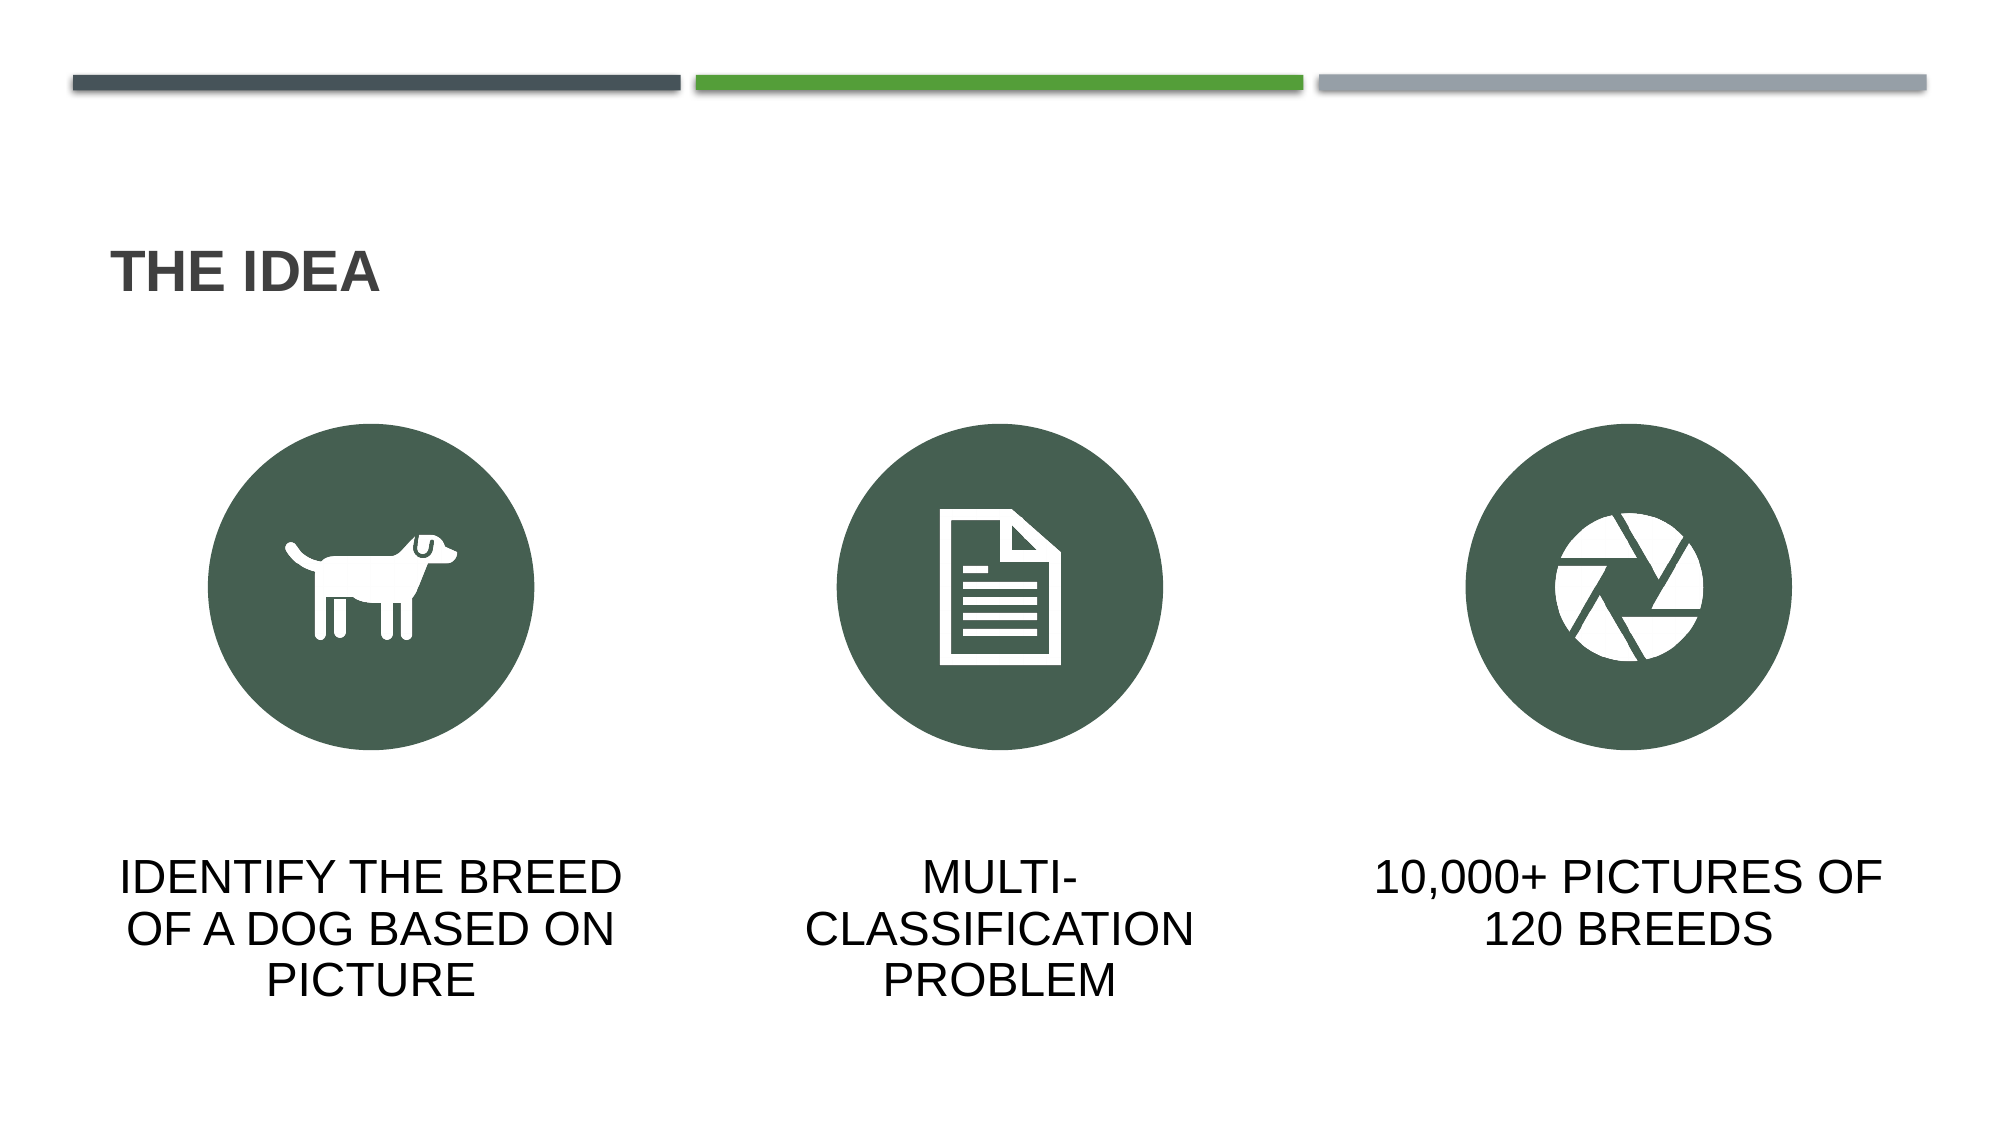

# The idea
Identify the breed of a dog based on picture
Multi-classification problem
10,000+ pictures of 120 breeds